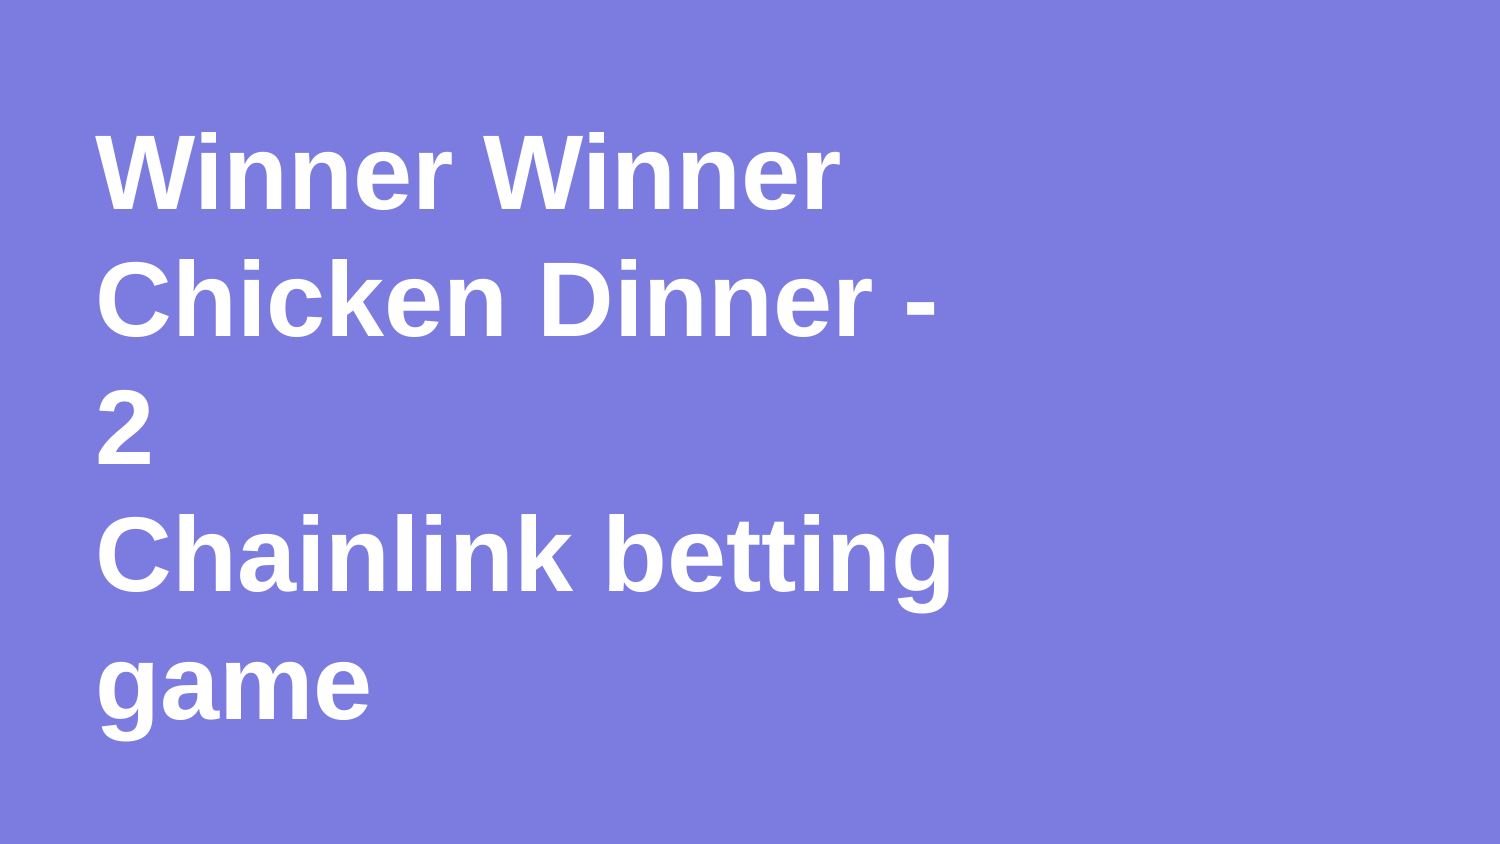

# Winner Winner Chicken Dinner - 2 Chainlink betting game